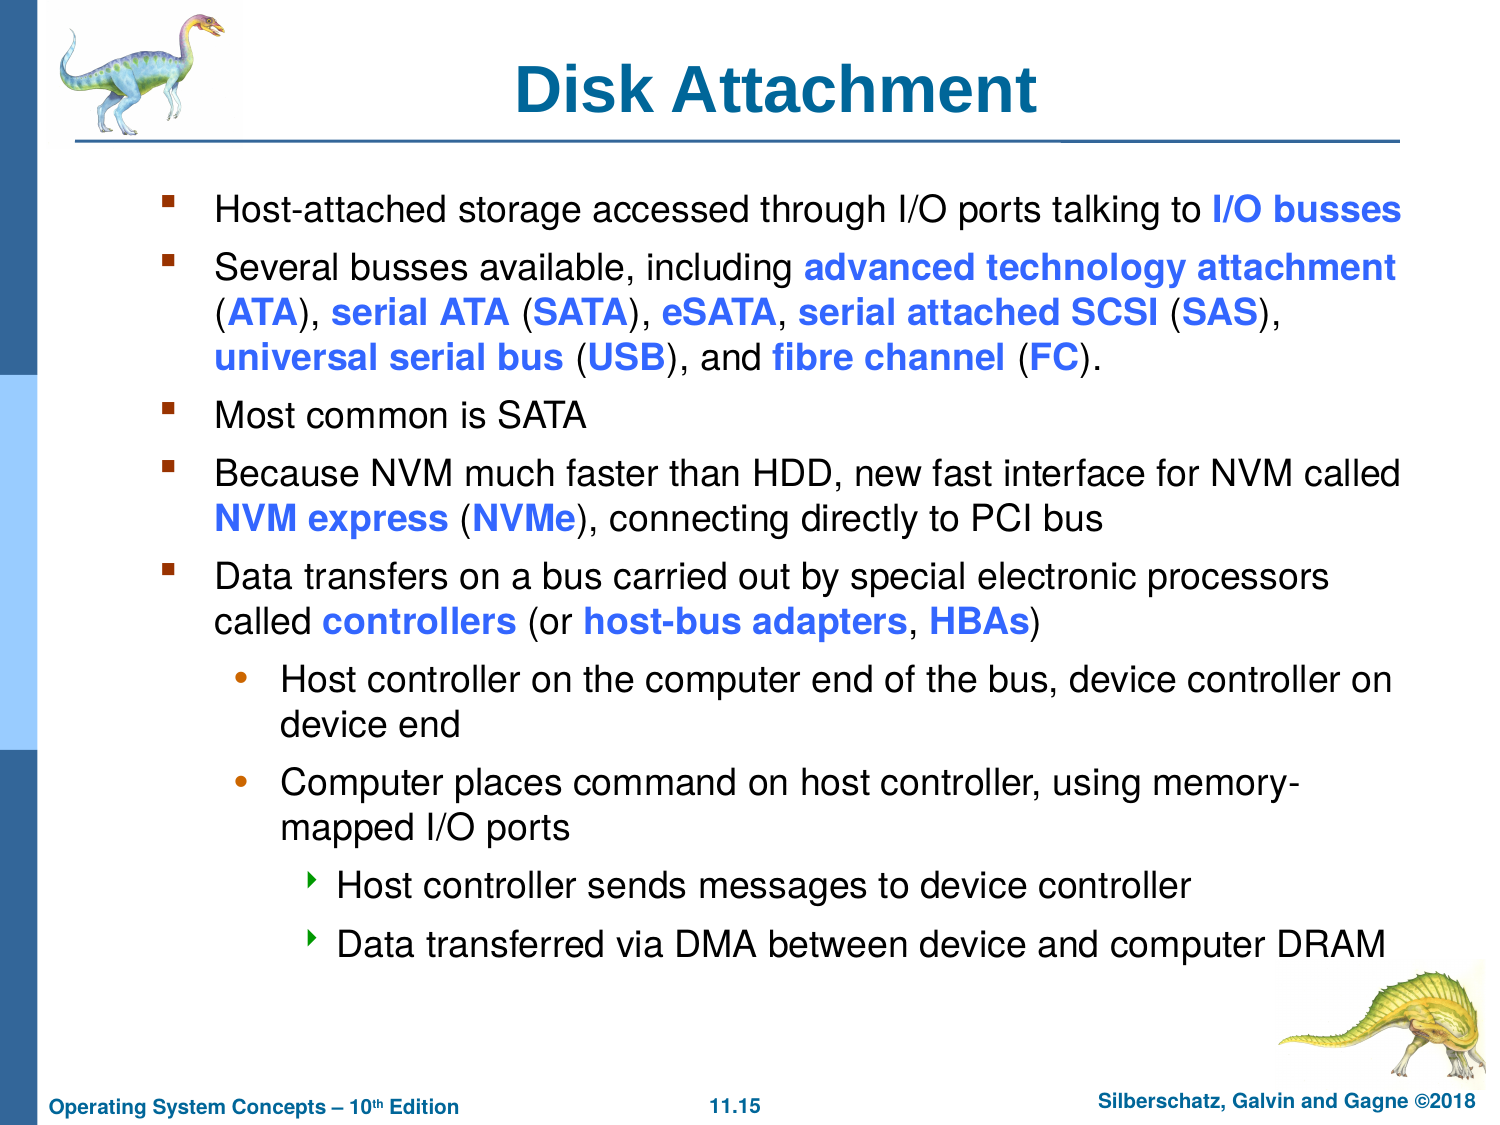

# Disk Attachment
Host-attached storage accessed through I/O ports talking to I/O busses
Several busses available, including advanced technology attachment (ATA), serial ATA (SATA), eSATA, serial attached SCSI (SAS), universal serial bus (USB), and fibre channel (FC).
Most common is SATA
Because NVM much faster than HDD, new fast interface for NVM called NVM express (NVMe), connecting directly to PCI bus
Data transfers on a bus carried out by special electronic processors called controllers (or host-bus adapters, HBAs)
Host controller on the computer end of the bus, device controller on device end
Computer places command on host controller, using memory-mapped I/O ports
Host controller sends messages to device controller
Data transferred via DMA between device and computer DRAM